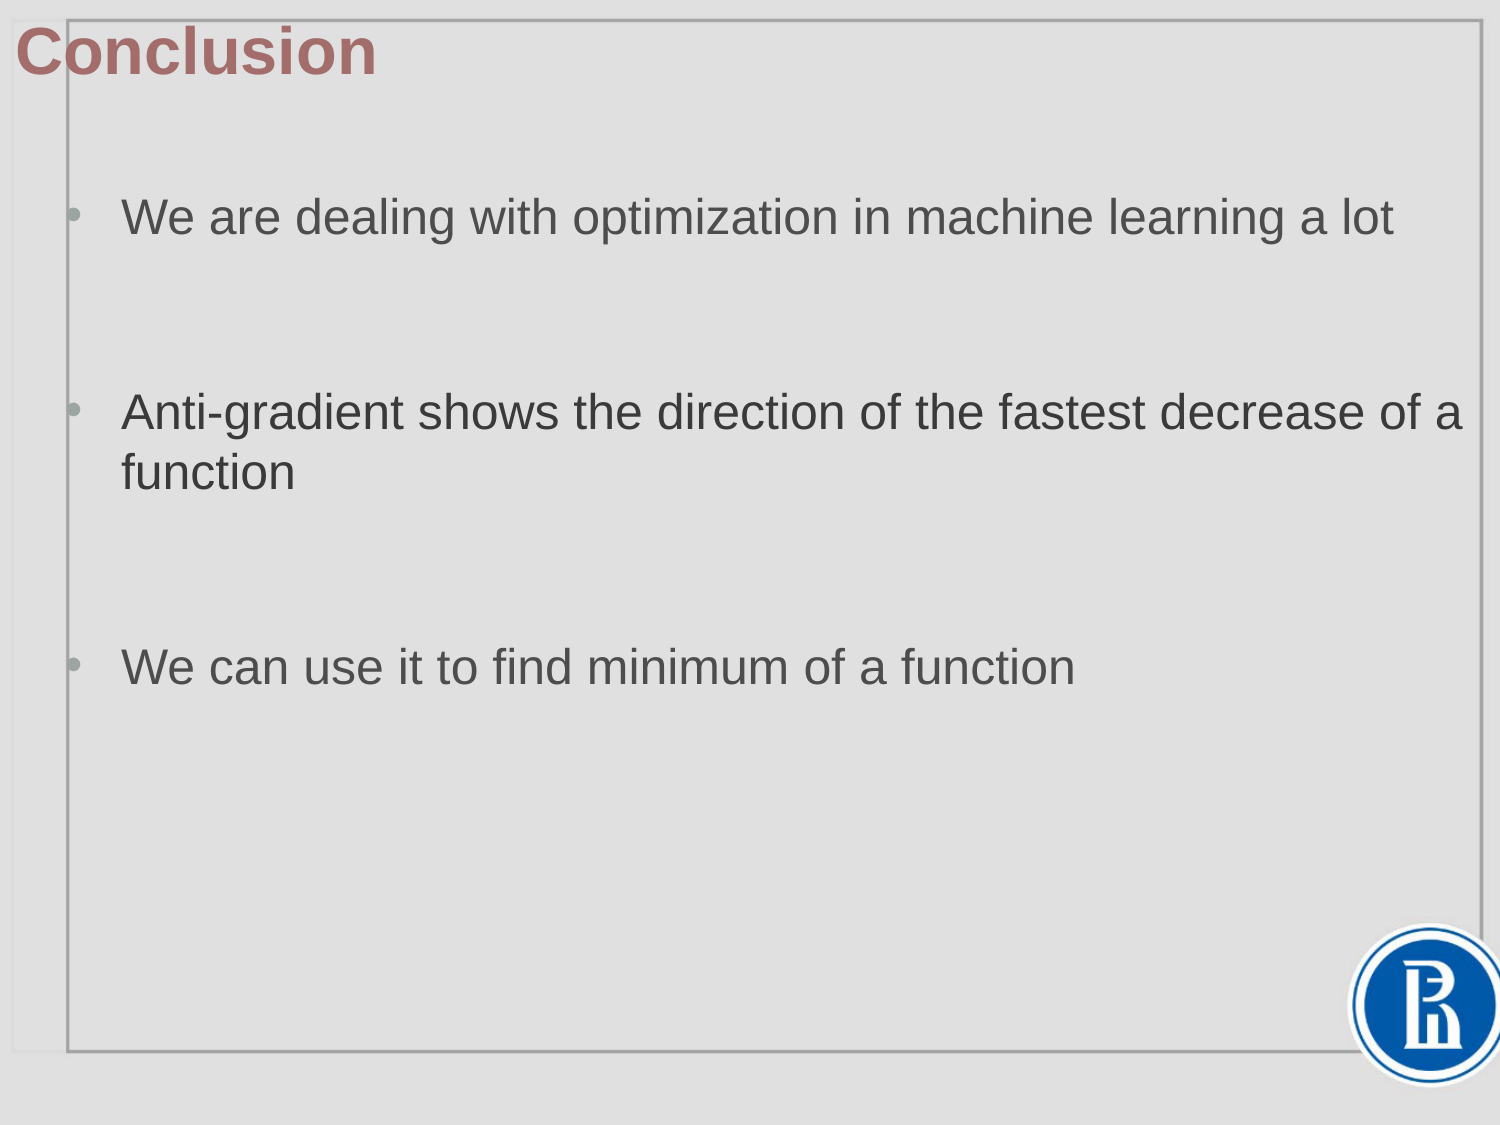

# Conclusion
We are dealing with optimization in machine learning a lot

Anti-gradient shows the direction of the fastest decrease of a function

We can use it to find minimum of a function